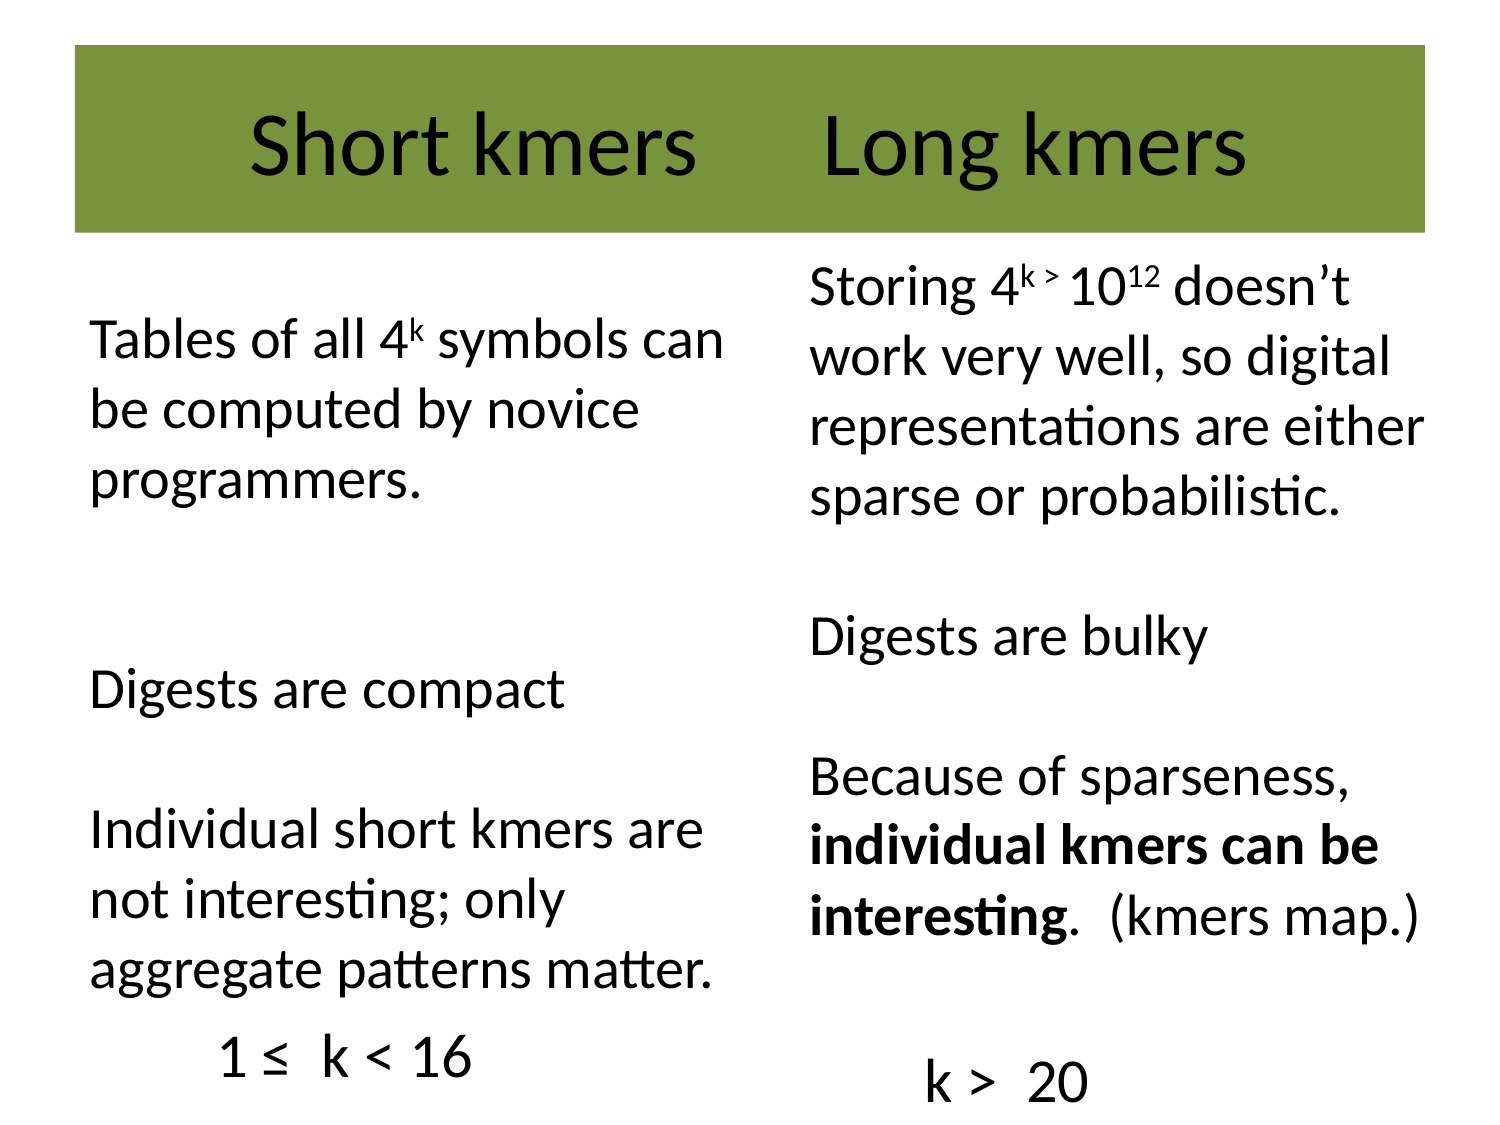

Short kmers      Long kmers
Storing 4k > 1012 doesn’t work very well, so digital representations are either sparse or probabilistic.

Digests are bulky

Because of sparseness, individual kmers can be interesting.  (kmers map.)

Tables of all 4k symbols can be computed by novice programmers.

Digests are compact

Individual short kmers are
not interesting; only aggregate patterns matter.

1 ≤  k < 16
k >  20